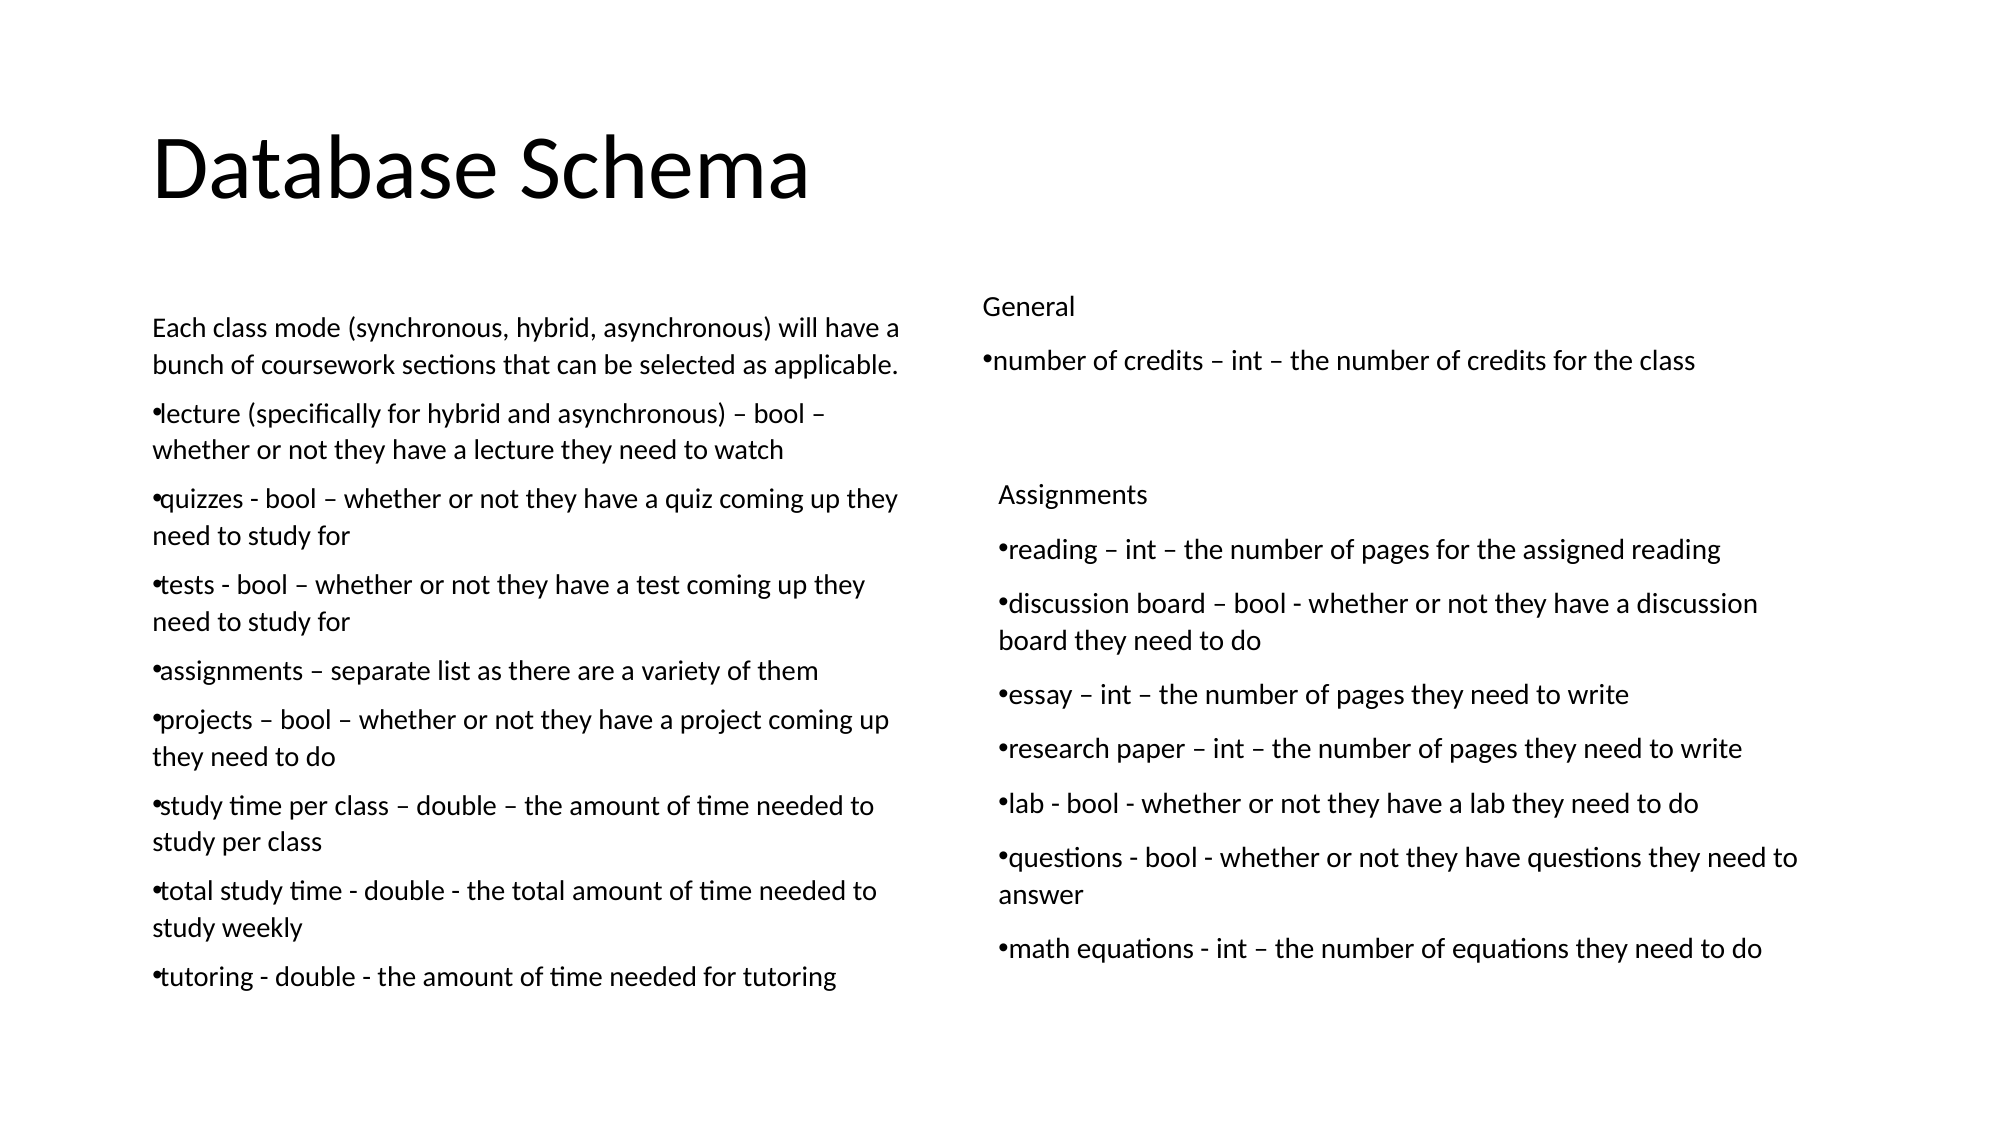

# Database Schema
General
number of credits – int – the number of credits for the class

Each class mode (synchronous, hybrid, asynchronous) will have a bunch of coursework sections that can be selected as applicable.
lecture (specifically for hybrid and asynchronous) – bool – whether or not they have a lecture they need to watch
quizzes - bool – whether or not they have a quiz coming up they need to study for
tests - bool – whether or not they have a test coming up they need to study for
assignments – separate list as there are a variety of them
projects – bool – whether or not they have a project coming up they need to do
study time per class – double – the amount of time needed to study per class
total study time - double - the total amount of time needed to study weekly
tutoring - double - the amount of time needed for tutoring
Assignments
reading – int – the number of pages for the assigned reading
discussion board – bool - whether or not they have a discussion board they need to do
essay – int – the number of pages they need to write
research paper – int – the number of pages they need to write
lab - bool - whether or not they have a lab they need to do
questions - bool - whether or not they have questions they need to answer
math equations - int – the number of equations they need to do